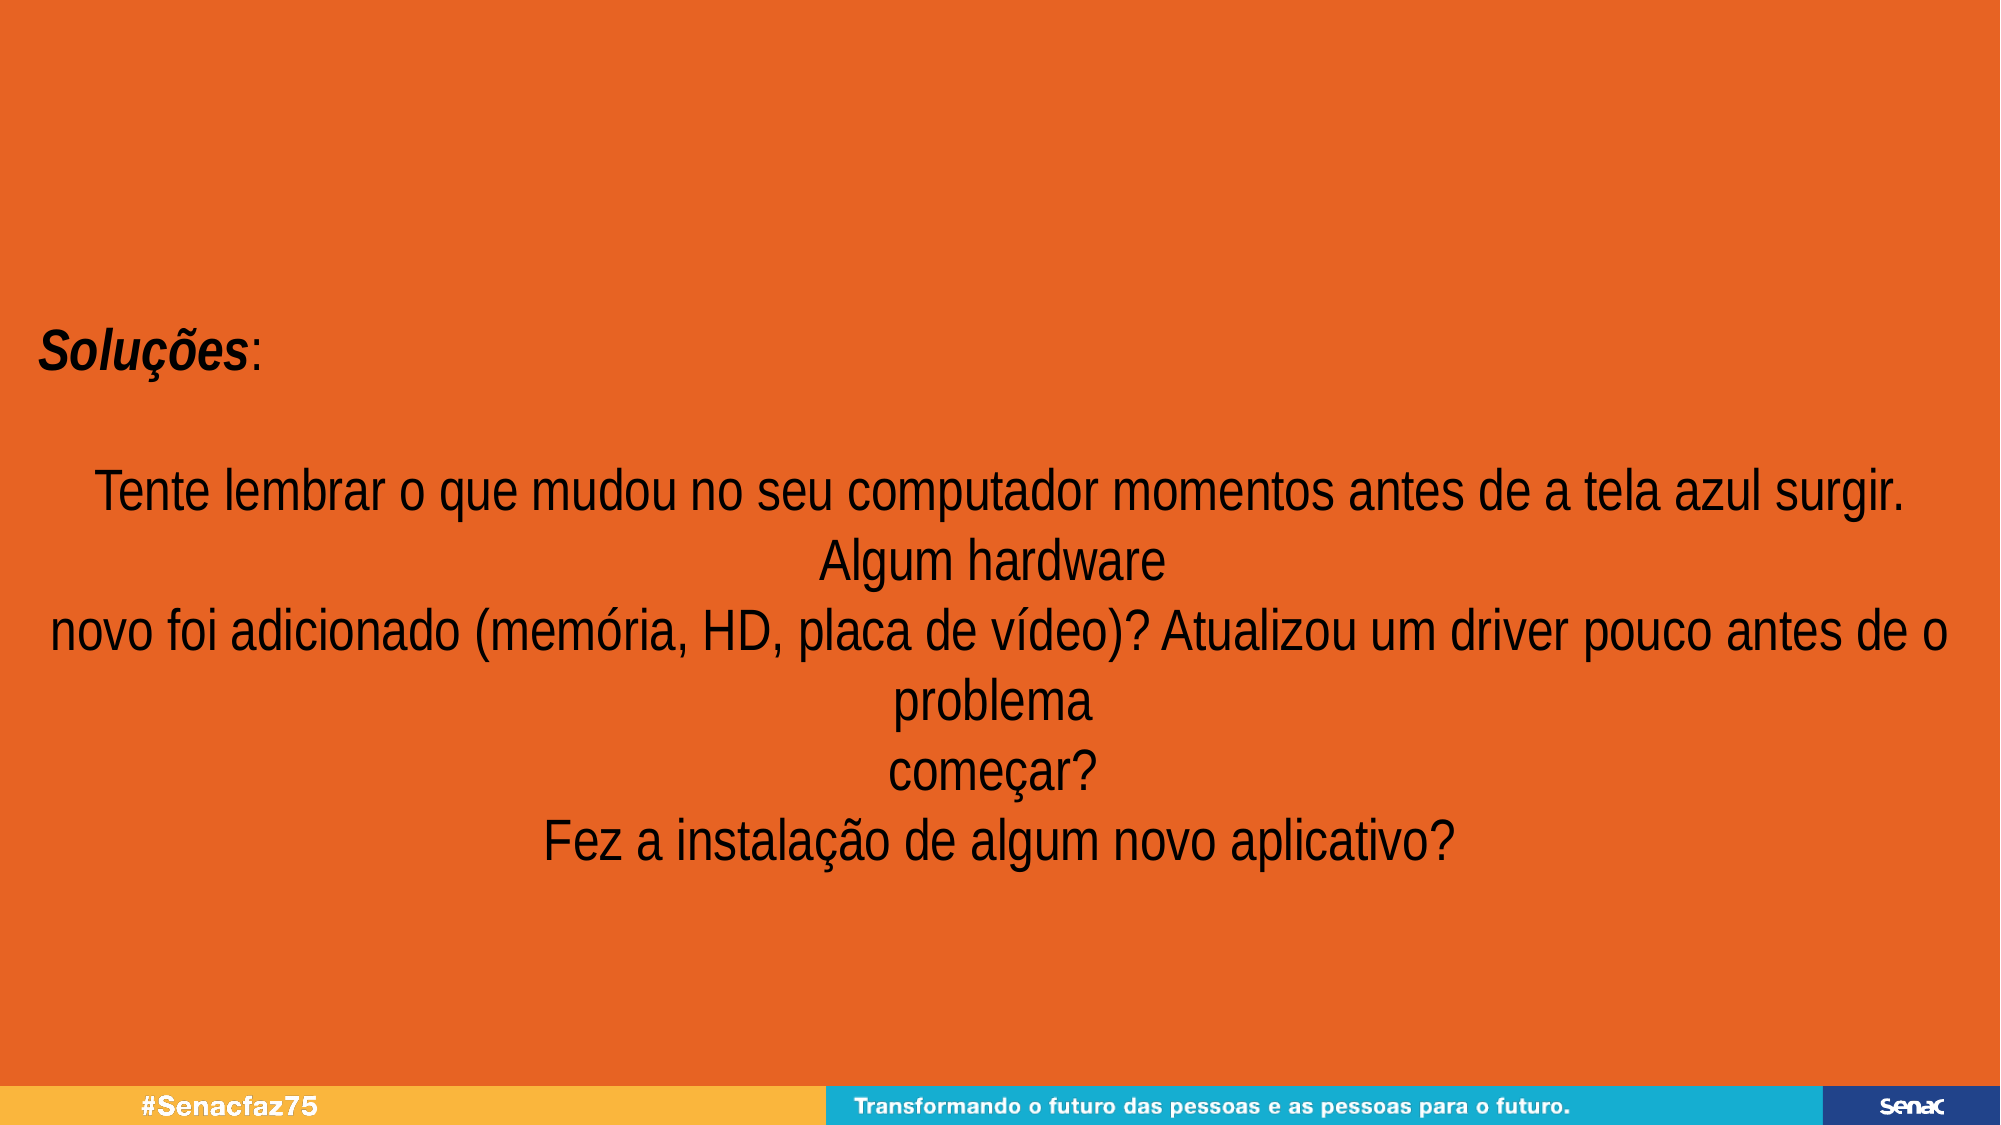

Soluções:

Tente lembrar o que mudou no seu computador momentos antes de a tela azul surgir. Algum hardware
novo foi adicionado (memória, HD, placa de vídeo)? Atualizou um driver pouco antes de o problema
começar?
Fez a instalação de algum novo aplicativo?